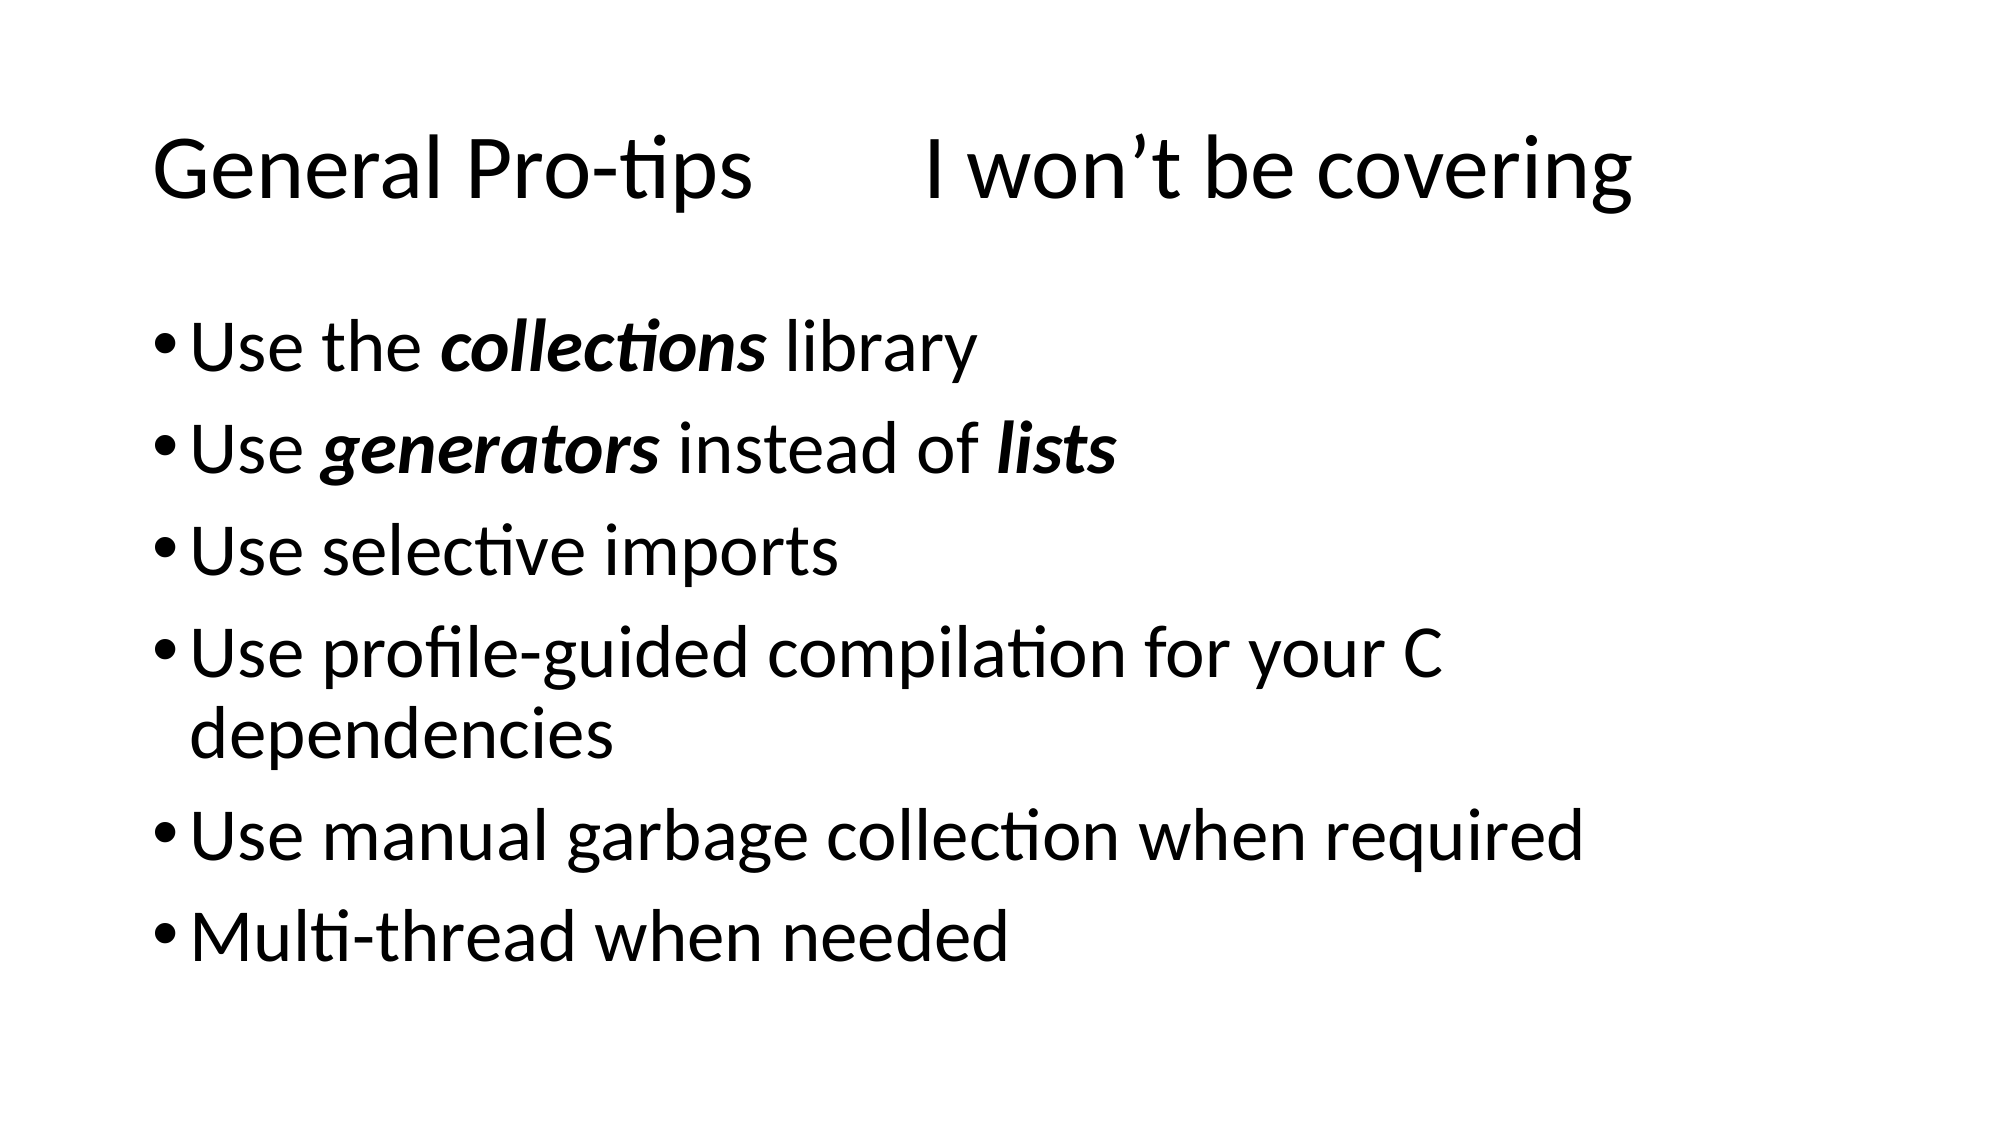

# General Pro-tips	 I won’t be covering
Use the collections library
Use generators instead of lists
Use selective imports
Use profile-guided compilation for your C dependencies
Use manual garbage collection when required
Multi-thread when needed